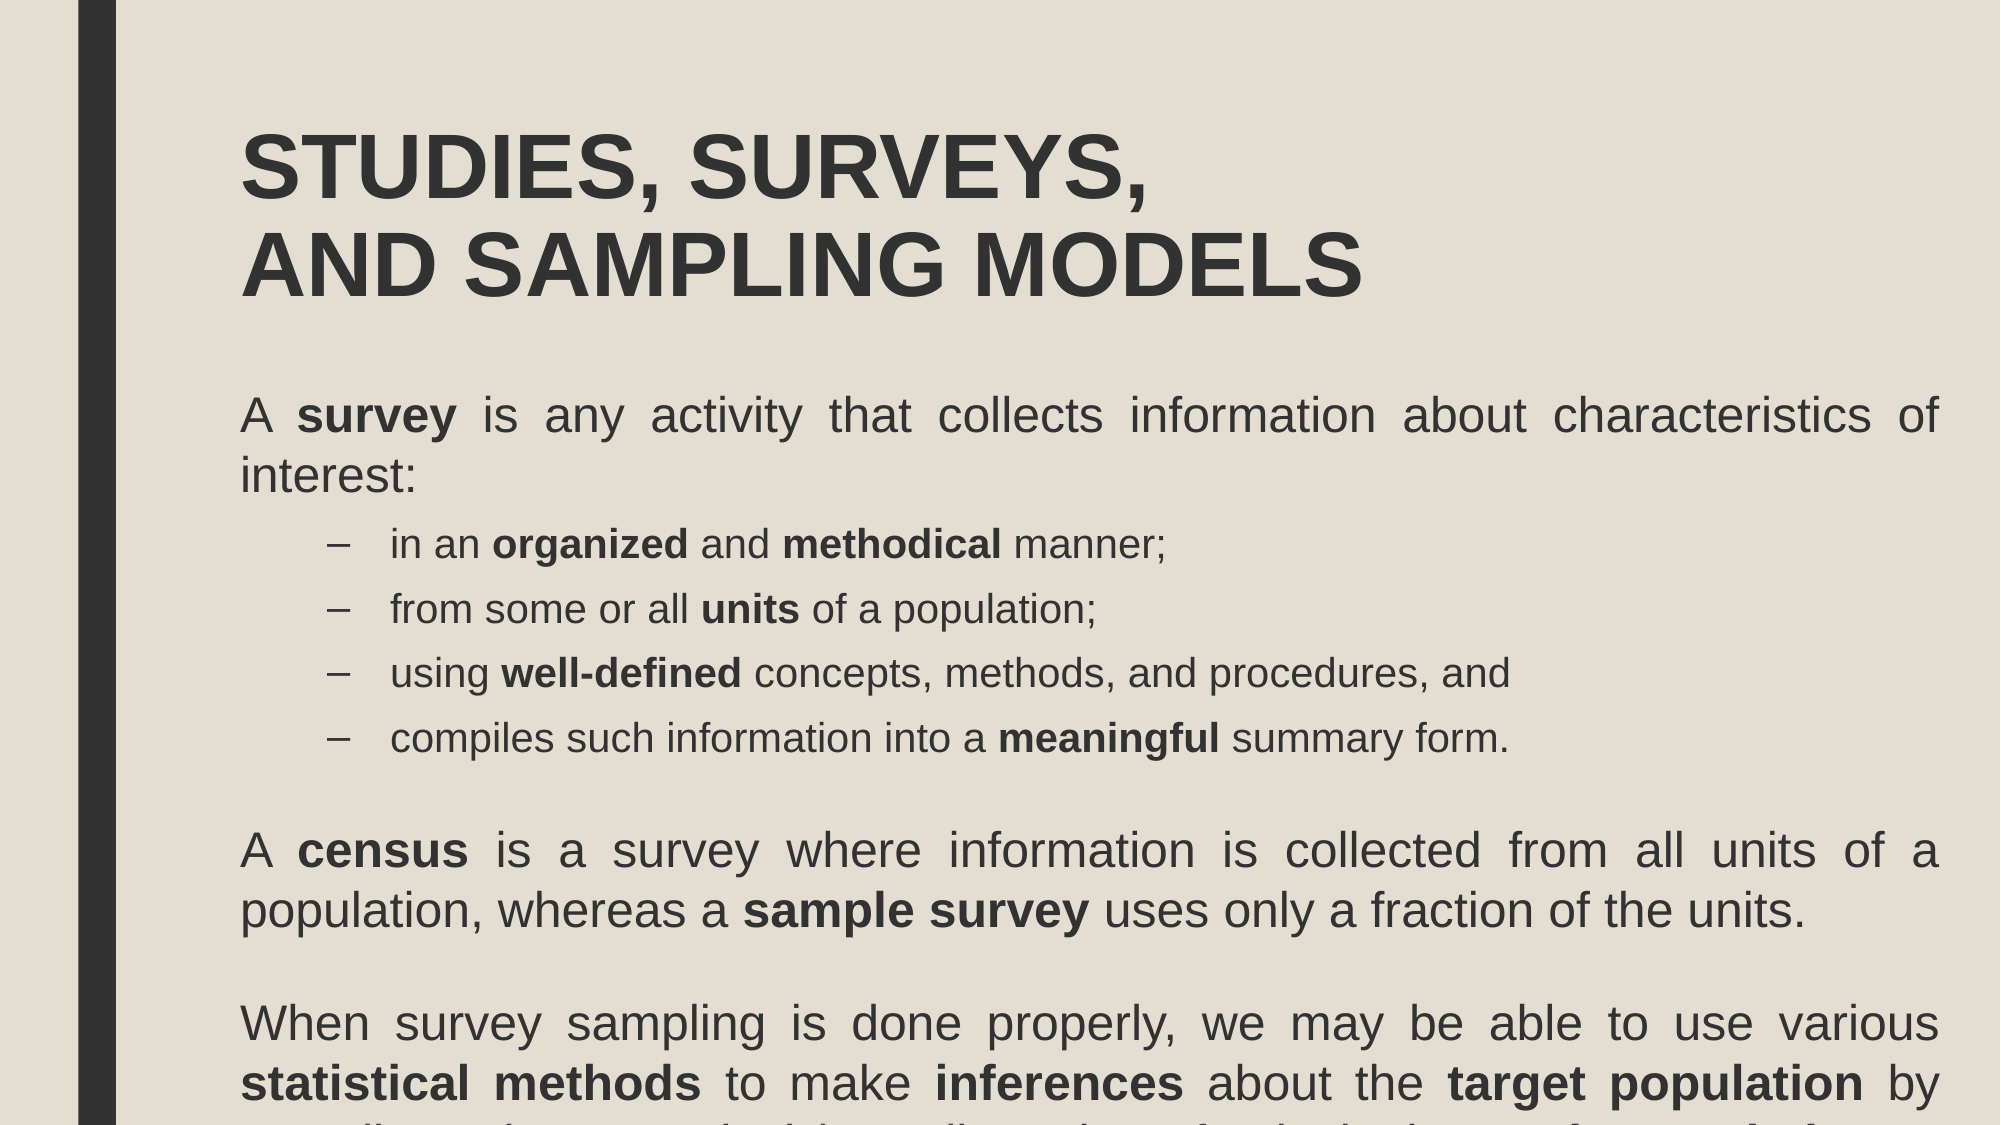

# STUDIES, SURVEYS, AND SAMPLING MODELS
A survey is any activity that collects information about characteristics of interest:
in an organized and methodical manner;
from some or all units of a population;
using well-defined concepts, methods, and procedures, and
compiles such information into a meaningful summary form.

A census is a survey where information is collected from all units of a population, whereas a sample survey uses only a fraction of the units.

When survey sampling is done properly, we may be able to use various statistical methods to make inferences about the target population by sampling a (comparatively) small number of units in the study population.